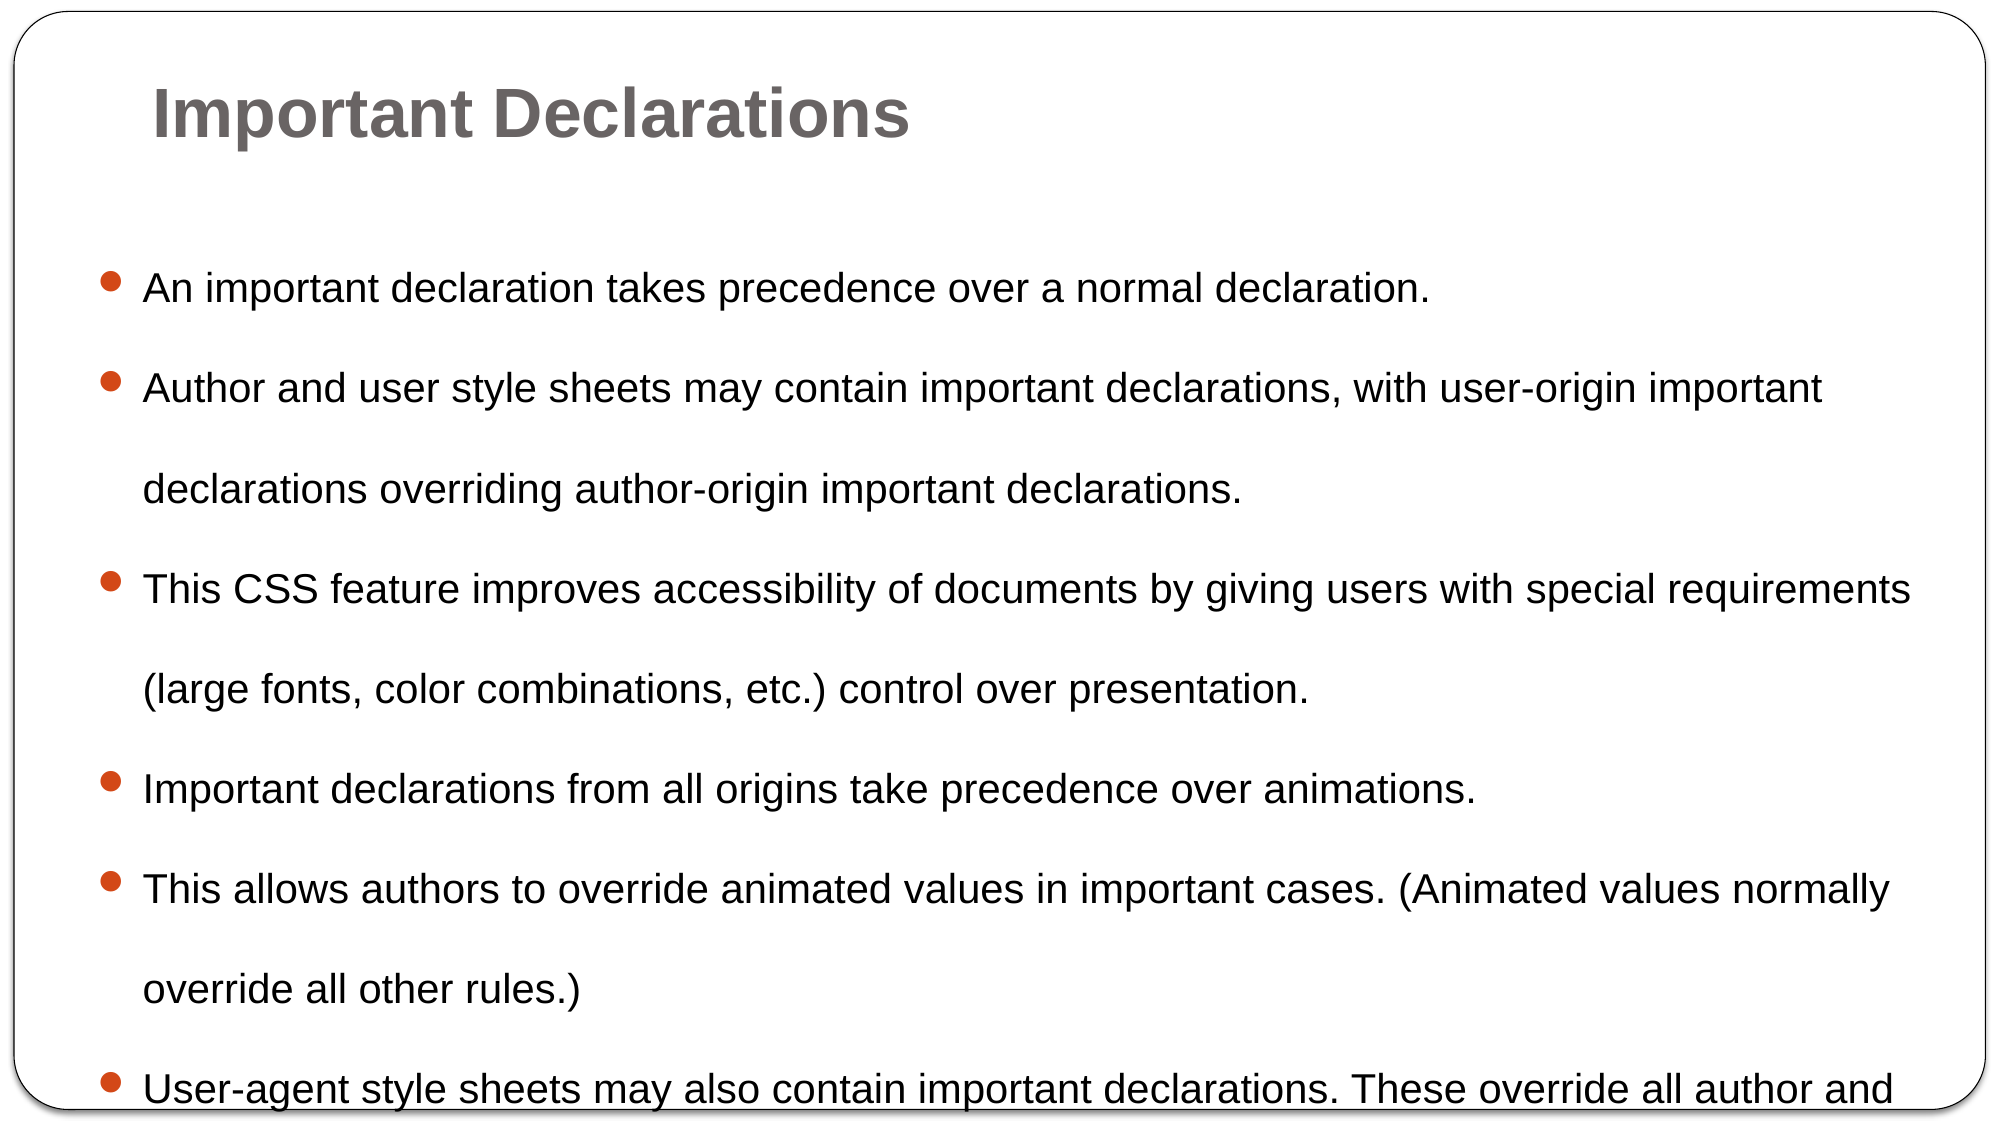

# Important Declarations
An important declaration takes precedence over a normal declaration.
Author and user style sheets may contain important declarations, with user-origin important declarations overriding author-origin important declarations.
This CSS feature improves accessibility of documents by giving users with special requirements (large fonts, color combinations, etc.) control over presentation.
Important declarations from all origins take precedence over animations.
This allows authors to override animated values in important cases. (Animated values normally override all other rules.)
User-agent style sheets may also contain important declarations. These override all author and user declarations.